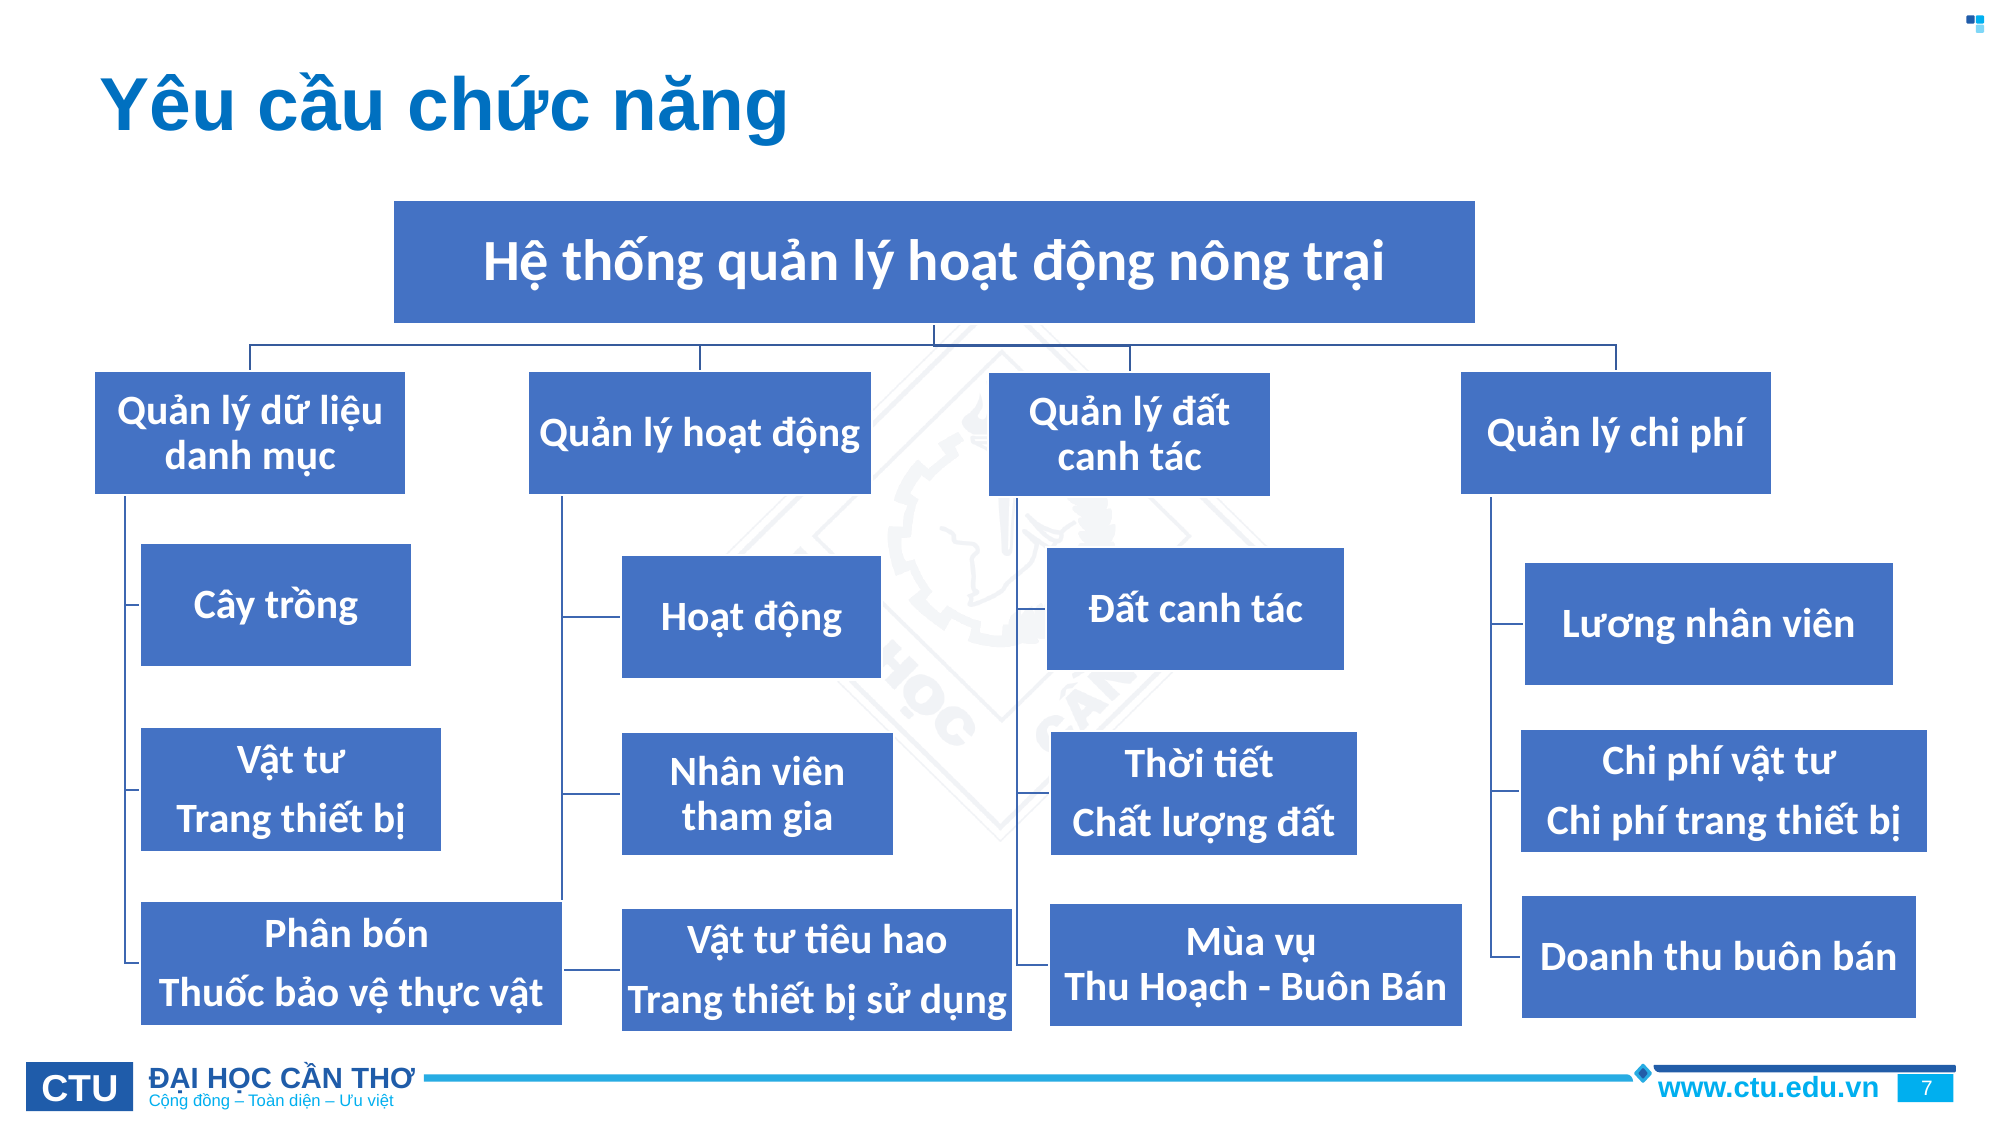

# Yêu cầu chức năng
Hệ thống quản lý hoạt động nông trại
Quản lý dữ liệu danh mục
Cây trồng
Vật tư
Trang thiết bị
Phân bón
Thuốc bảo vệ thực vật
Quản lý hoạt động
Hoạt động
Nhân viên tham gia
Vật tư tiêu hao
Trang thiết bị sử dụng
Quản lý đất canh tác
Đất canh tác
Thời tiết
Chất lượng đất
Mùa vụ
Thu Hoạch - Buôn Bán
Quản lý chi phí
Lương nhân viên
Chi phí vật tư
Chi phí trang thiết bị
Doanh thu buôn bán